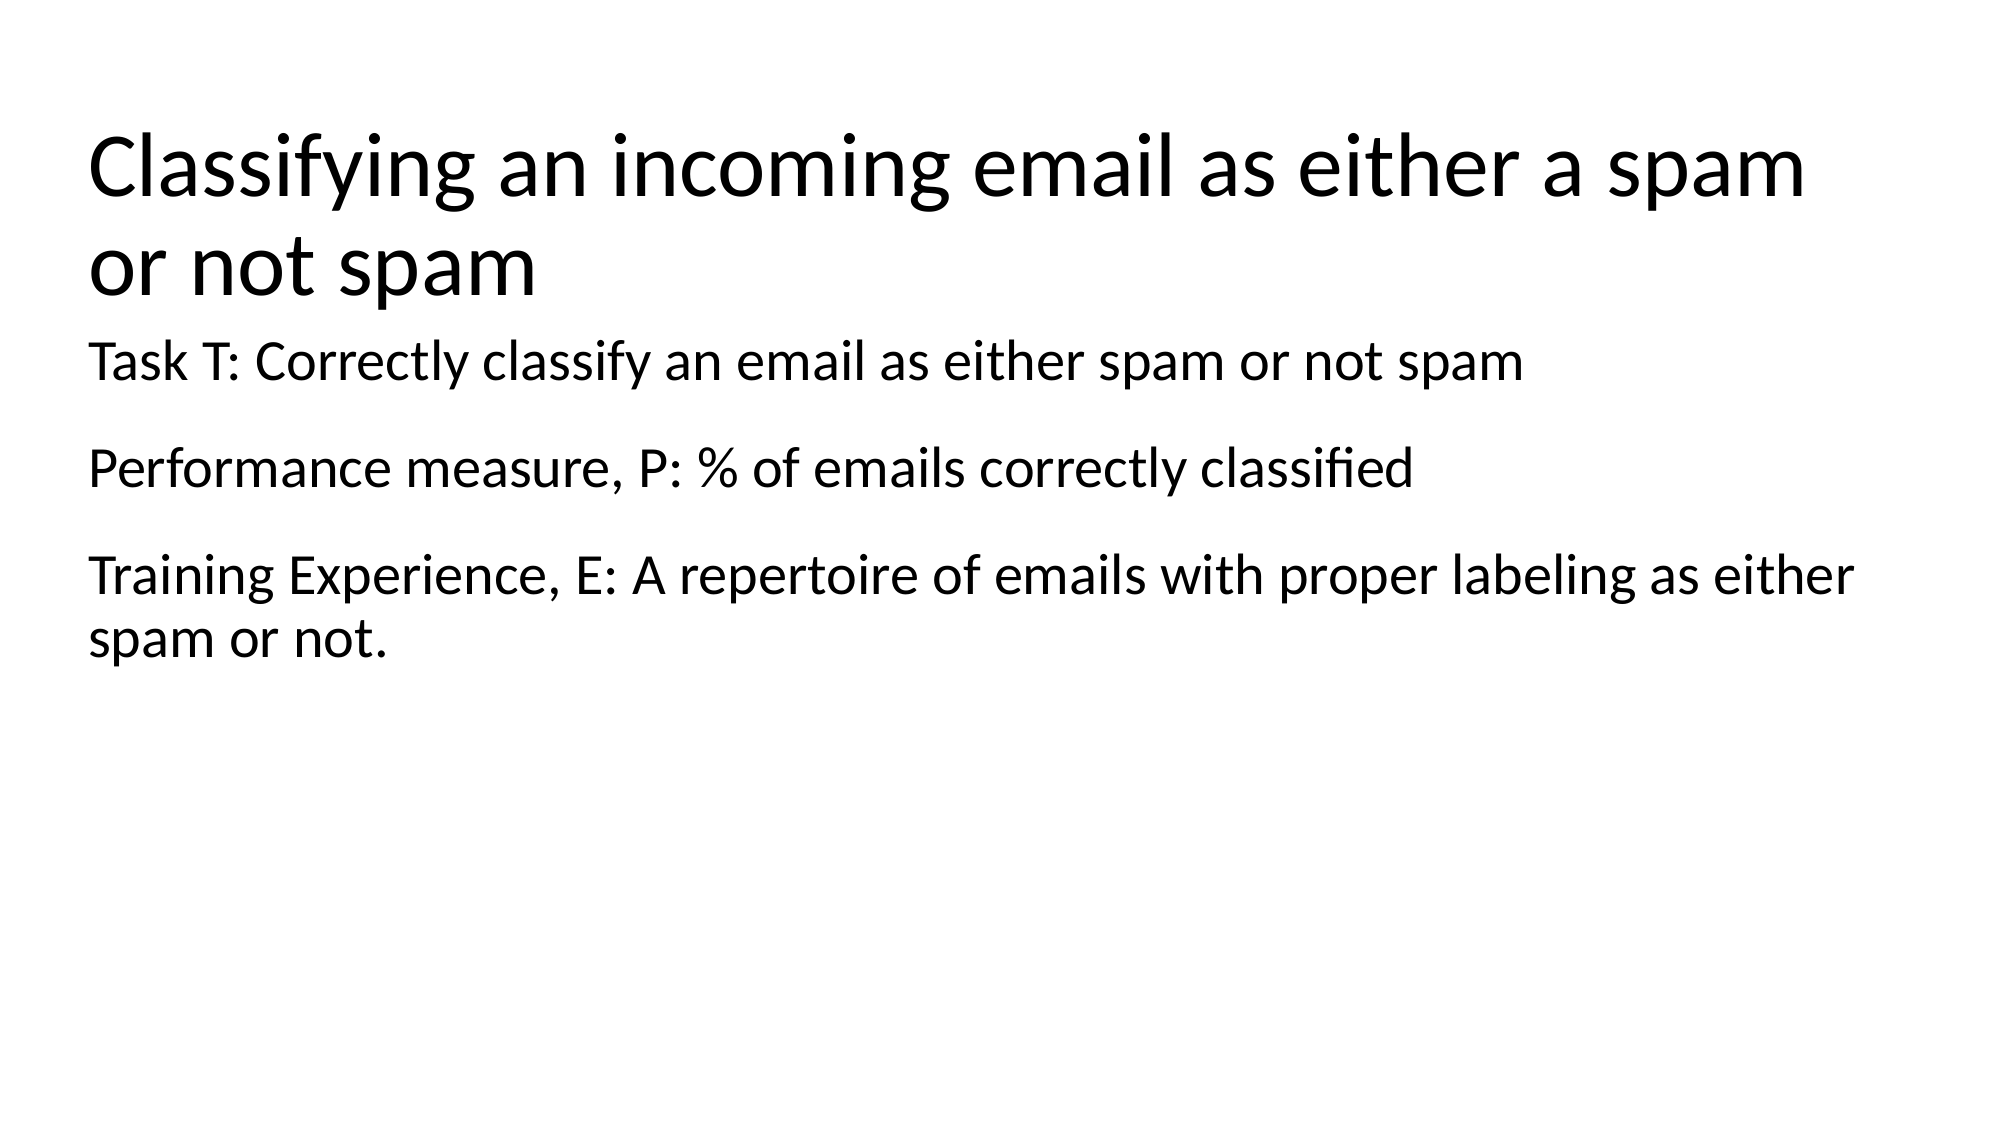

# Classifying an incoming email as either a spam or not spam

Task T: Correctly classify an email as either spam or not spam
Performance measure, P: % of emails correctly classified
Training Experience, E: A repertoire of emails with proper labeling as either spam or not.